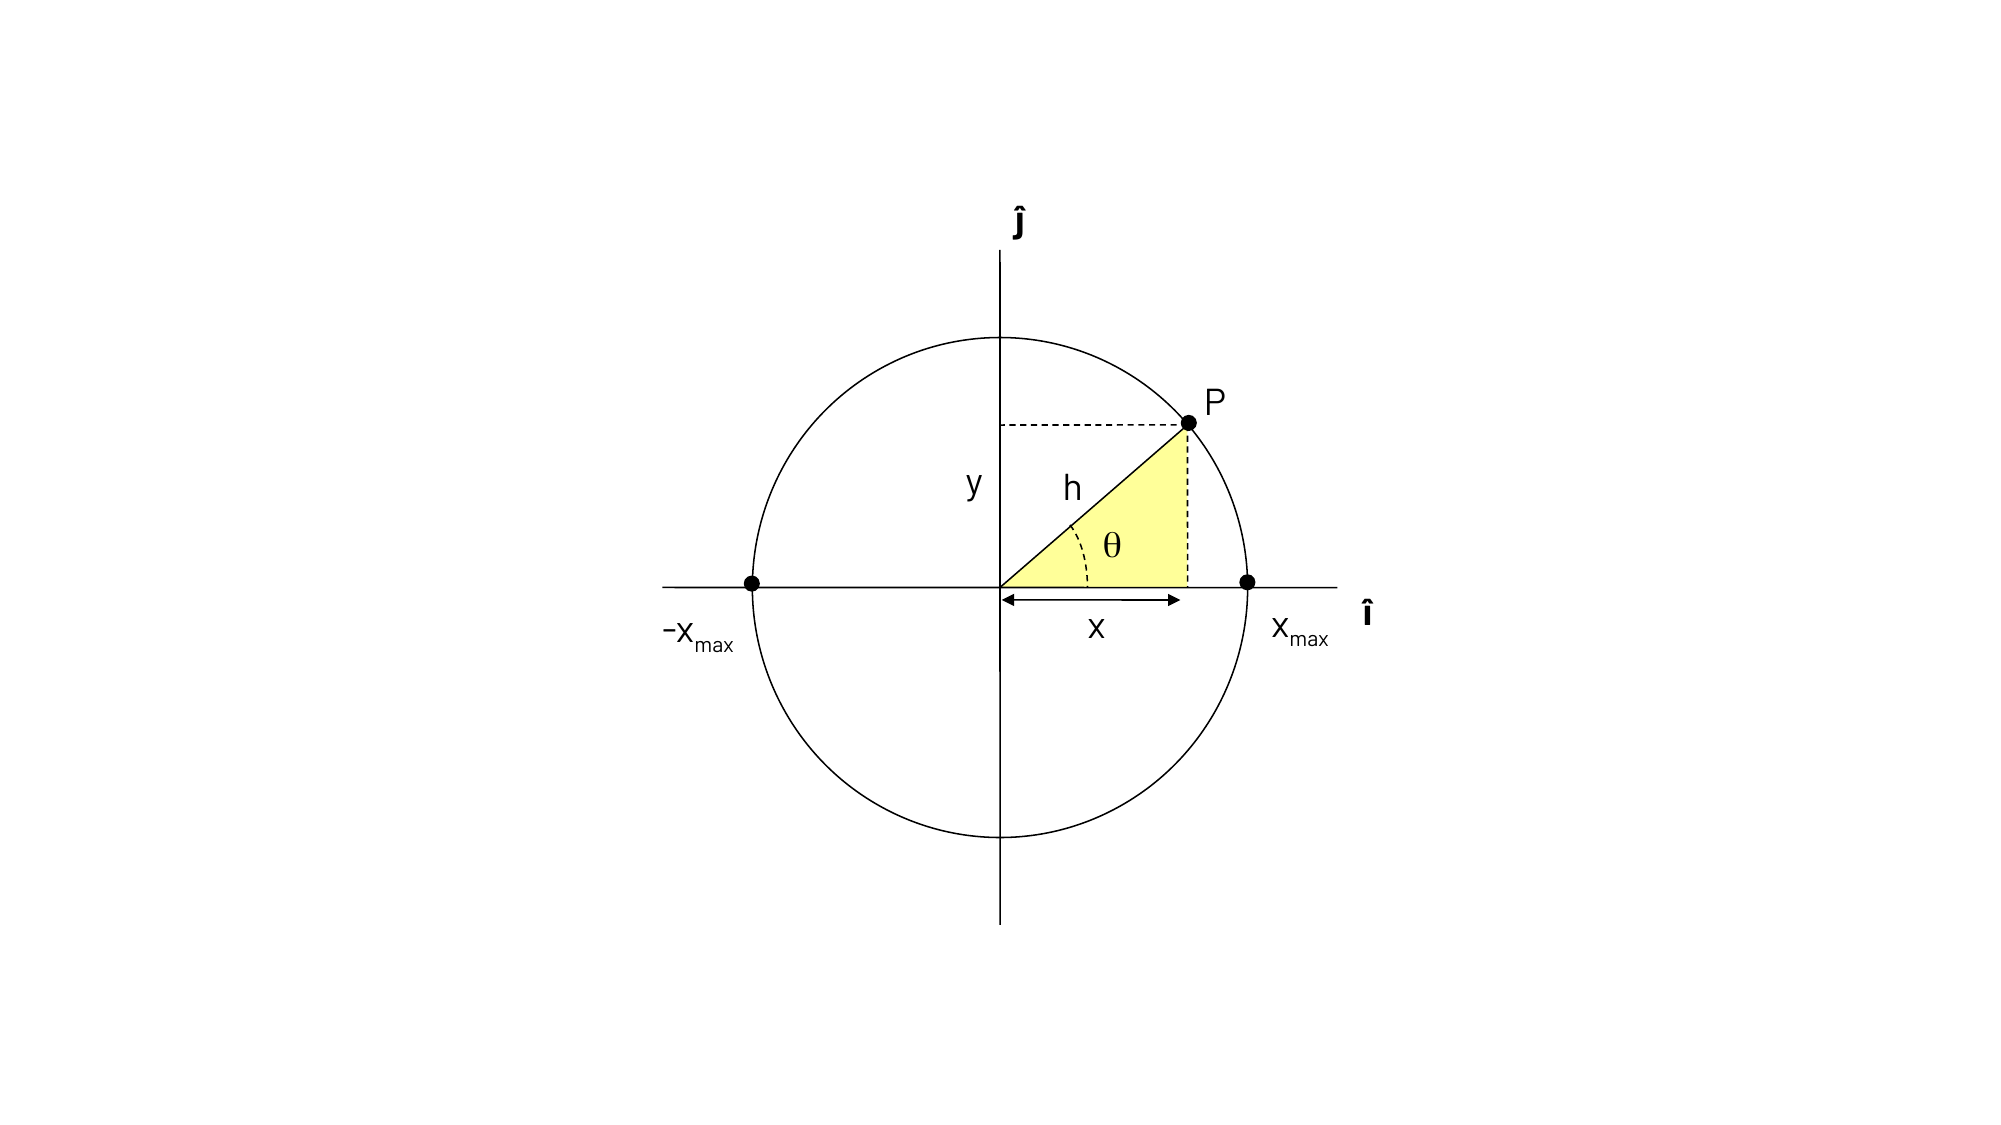

#
ĵ

P

y
h
θ

î
xmax
x
-xmax